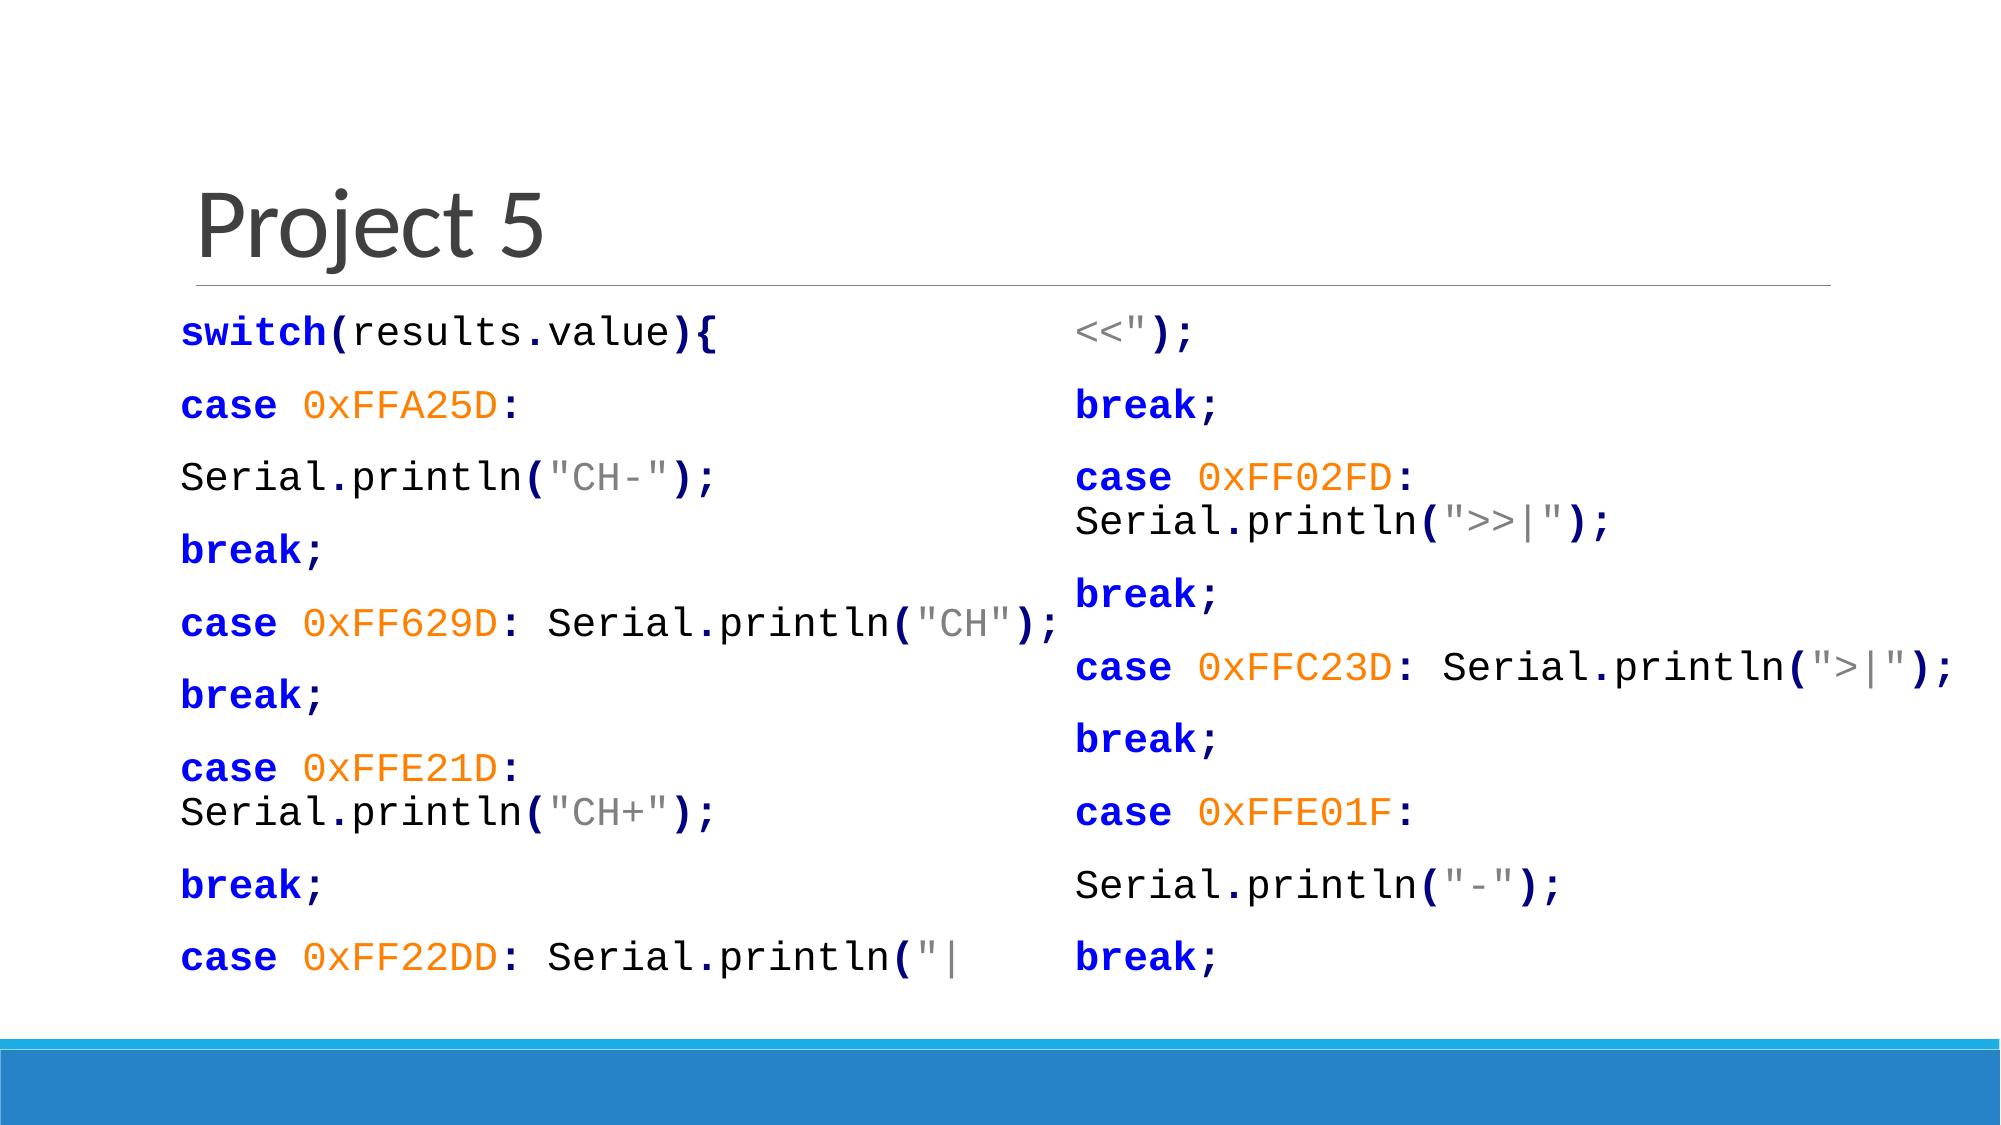

# Project 5
switch(results.value){
case 0xFFA25D:
Serial.println("CH-");
break;
case 0xFF629D: Serial.println("CH");
break;
case 0xFFE21D: Serial.println("CH+");
break;
case 0xFF22DD: Serial.println("|<<");
break;
case 0xFF02FD: Serial.println(">>|");
break;
case 0xFFC23D: Serial.println(">|");
break;
case 0xFFE01F:
Serial.println("-");
break;